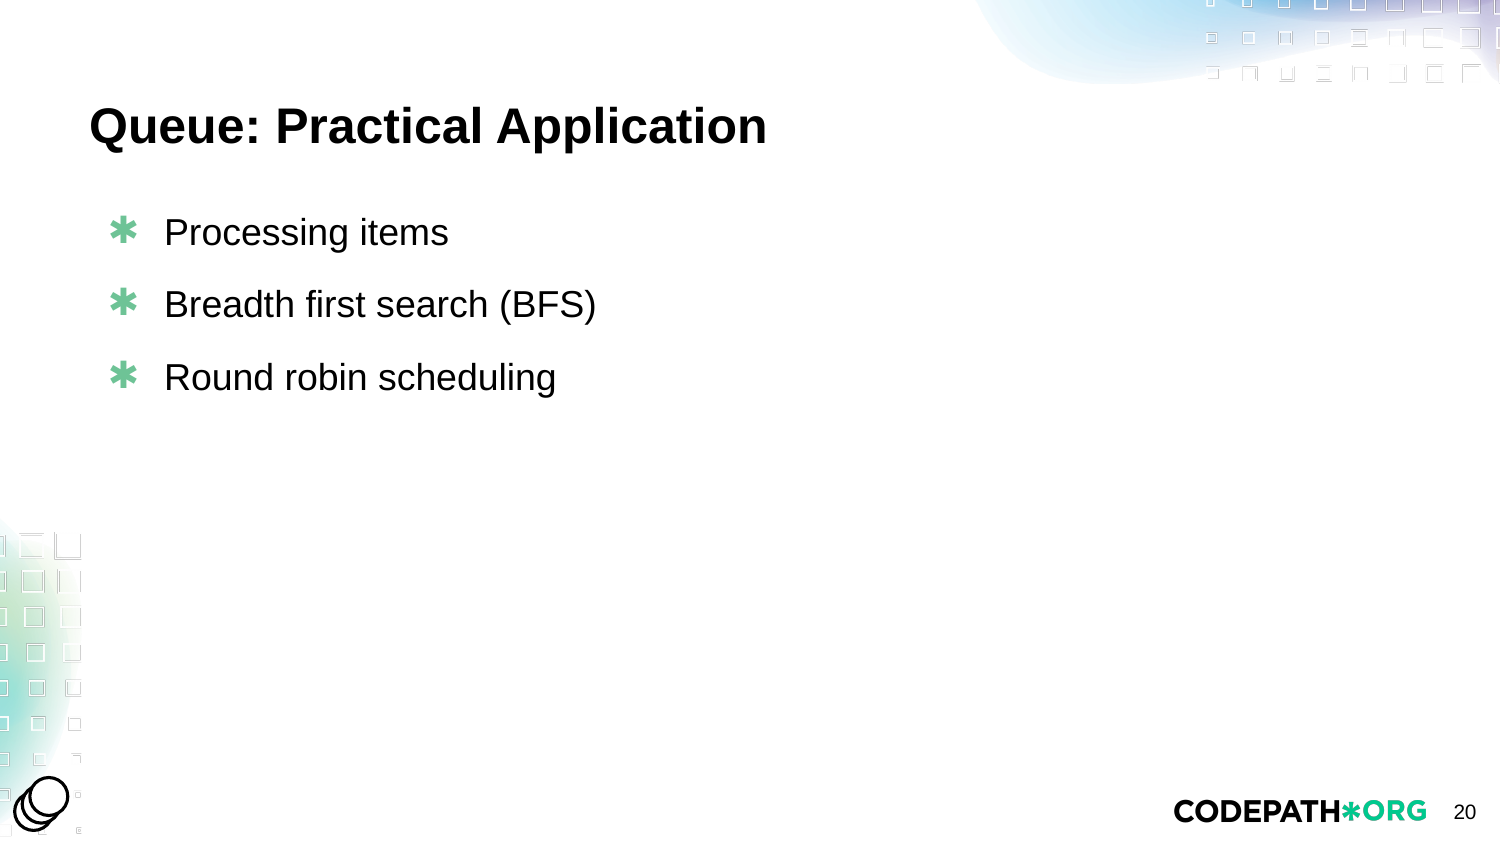

# Queue: Practical Application
Processing items
Breadth first search (BFS)
Round robin scheduling

20